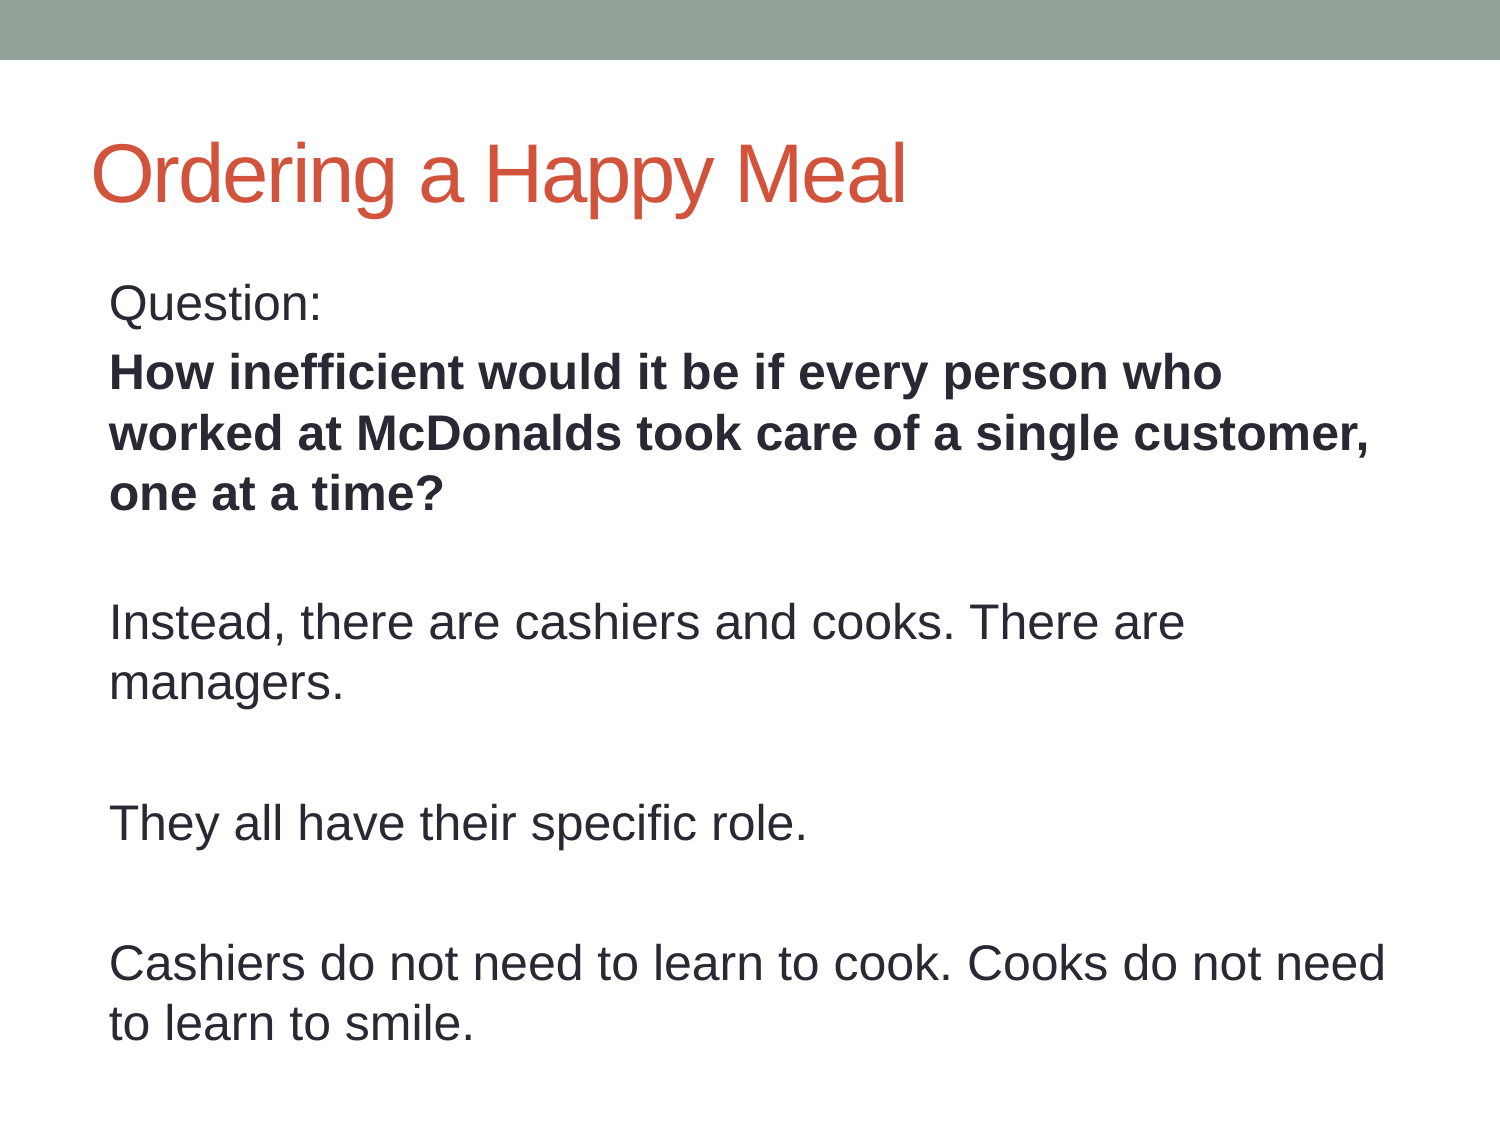

# Ordering a Happy Meal
Question:
How inefficient would it be if every person who worked at McDonalds took care of a single customer, one at a time?
Instead, there are cashiers and cooks. There are managers.

They all have their specific role.

Cashiers do not need to learn to cook. Cooks do not need to learn to smile.